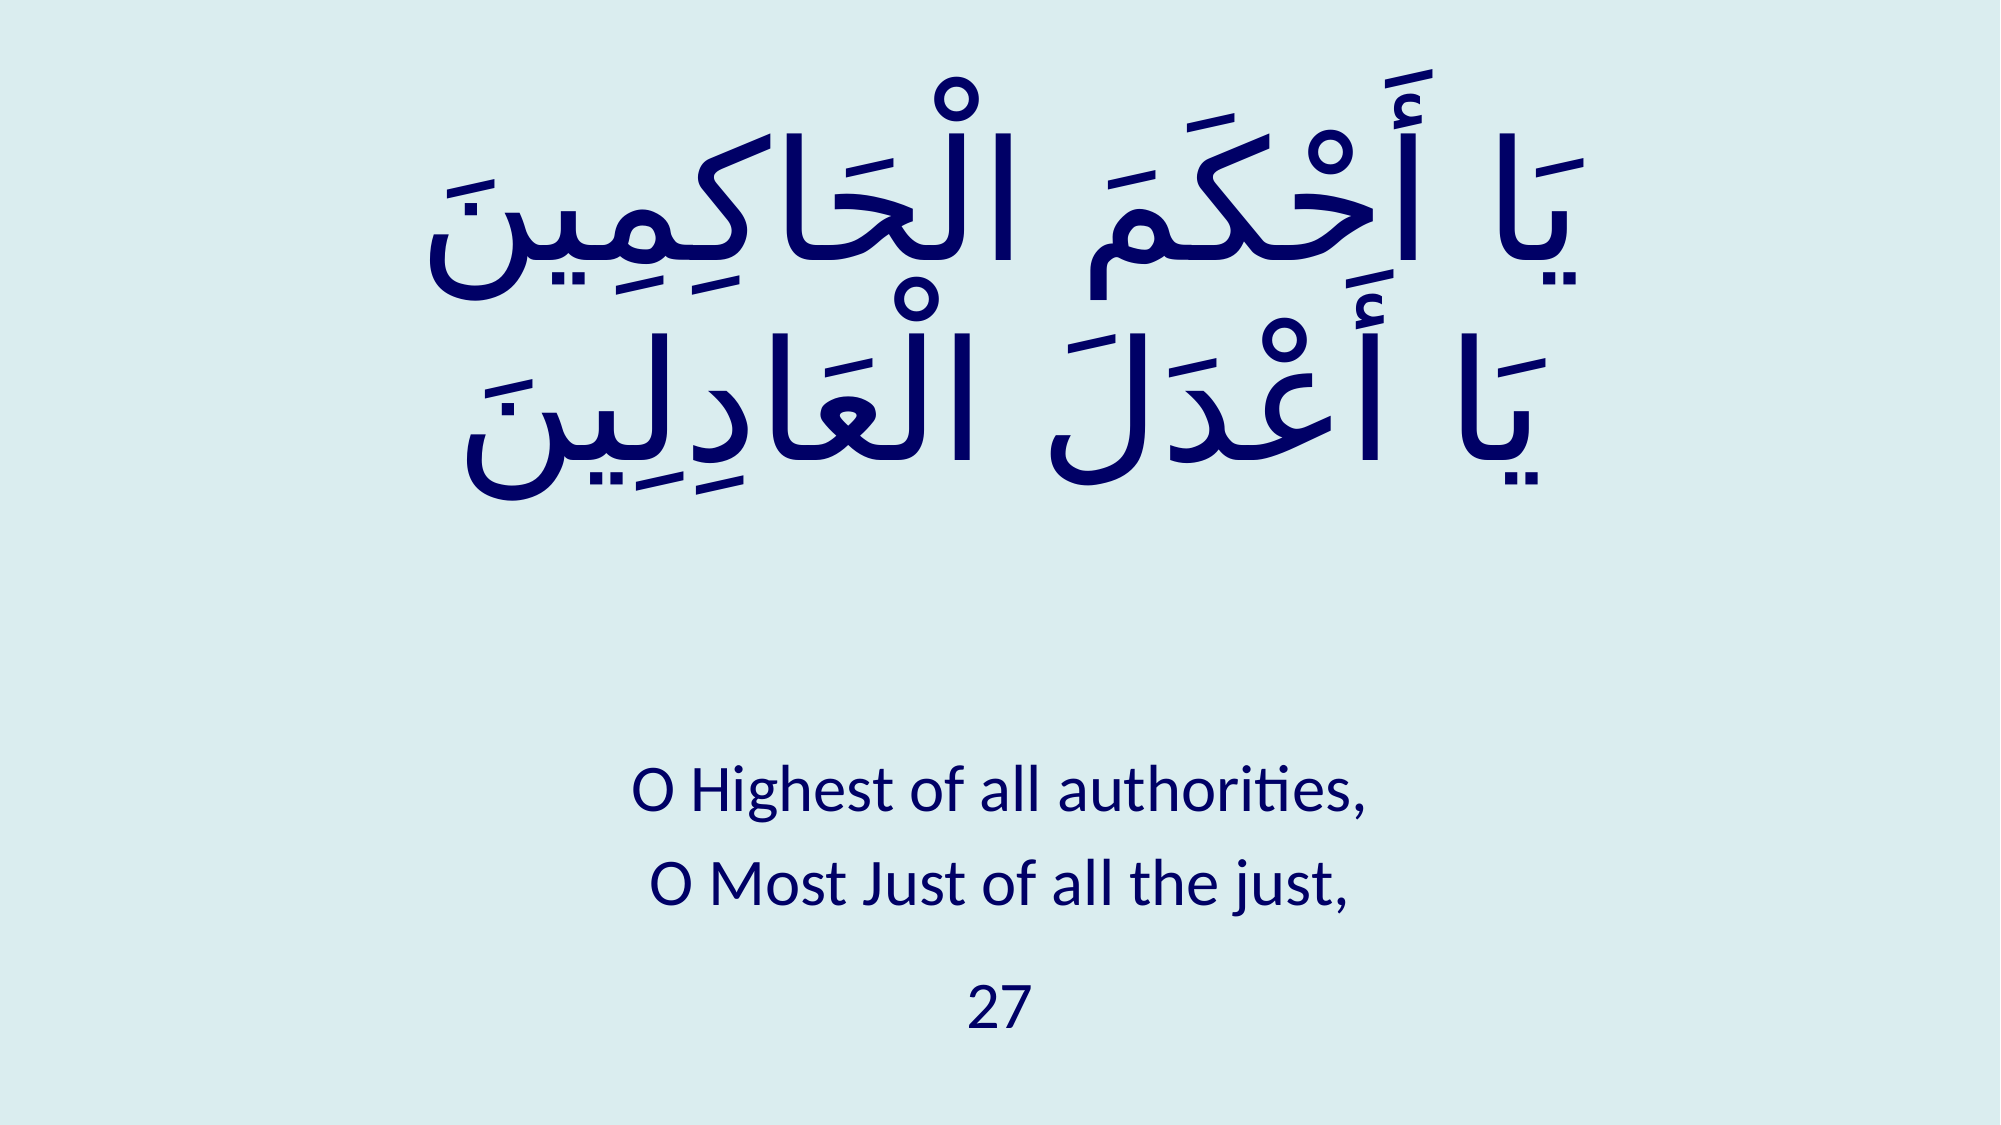

# يَا أَحْكَمَ الْحَاكِمِينَ يَا أَعْدَلَ الْعَادِلِينَ
O Highest of all authorities,
O Most Just of all the just,
27